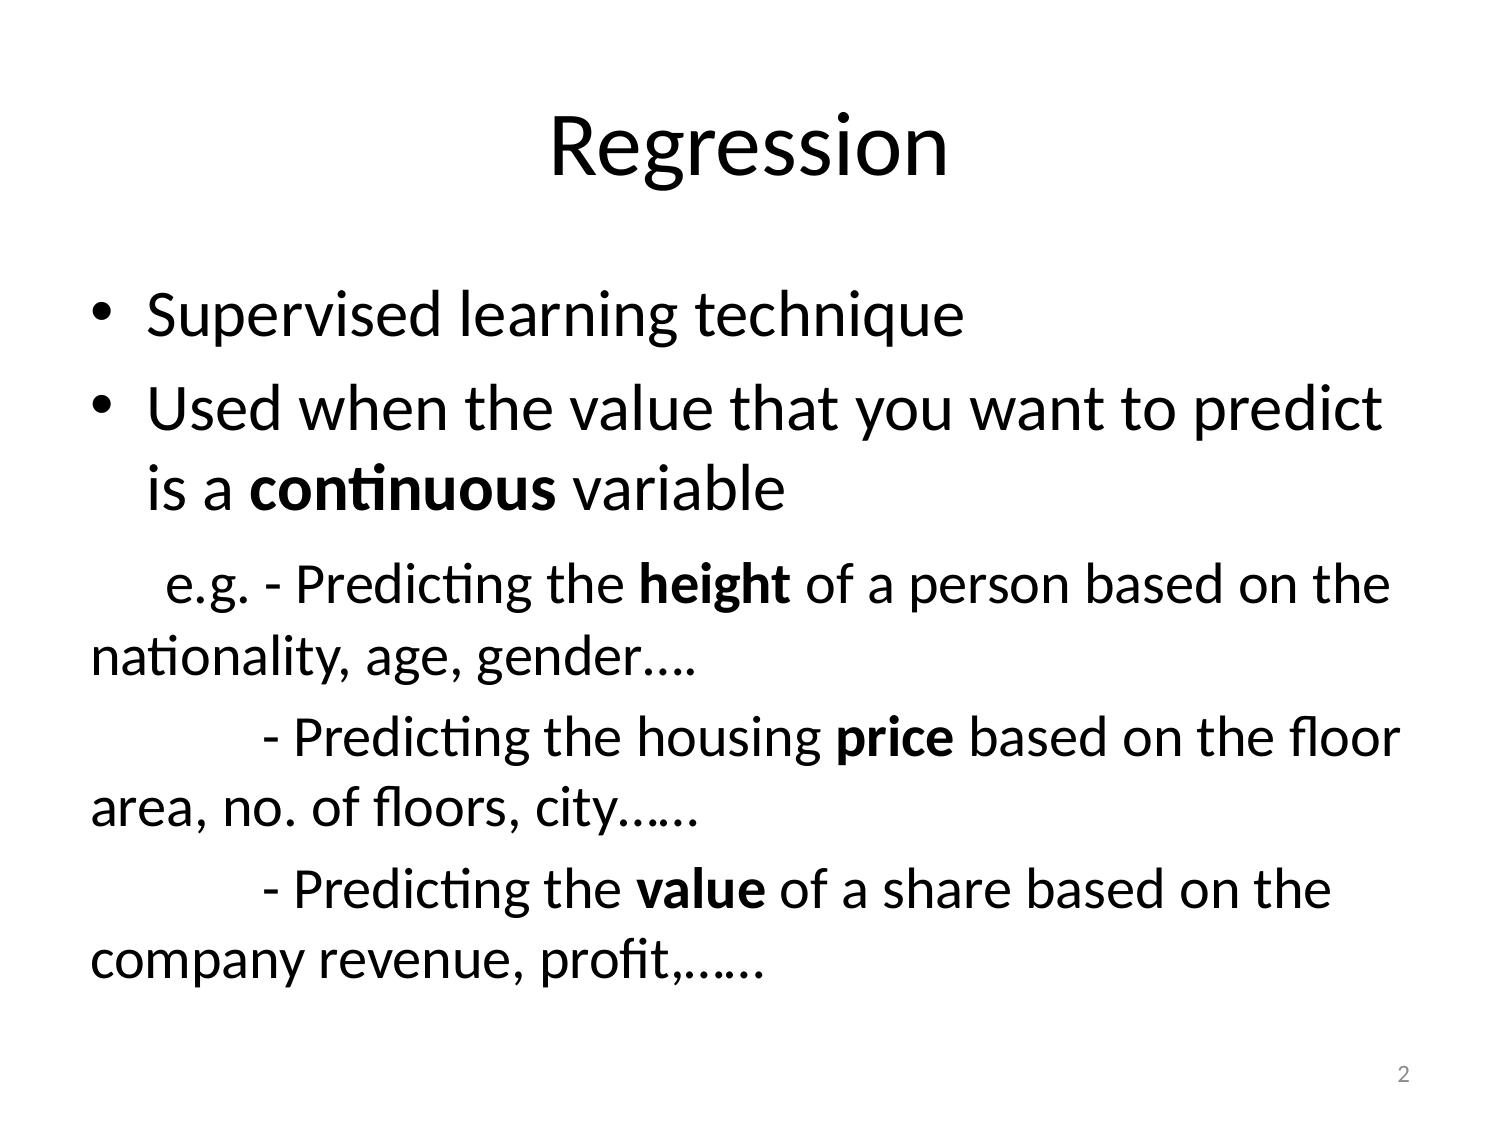

# Regression
Supervised learning technique
Used when the value that you want to predict is a continuous variable
     e.g. - Predicting the height of a person based on the nationality, age, gender….
             - Predicting the housing price based on the floor area, no. of floors, city……
             - Predicting the value of a share based on the company revenue, profit,……

2